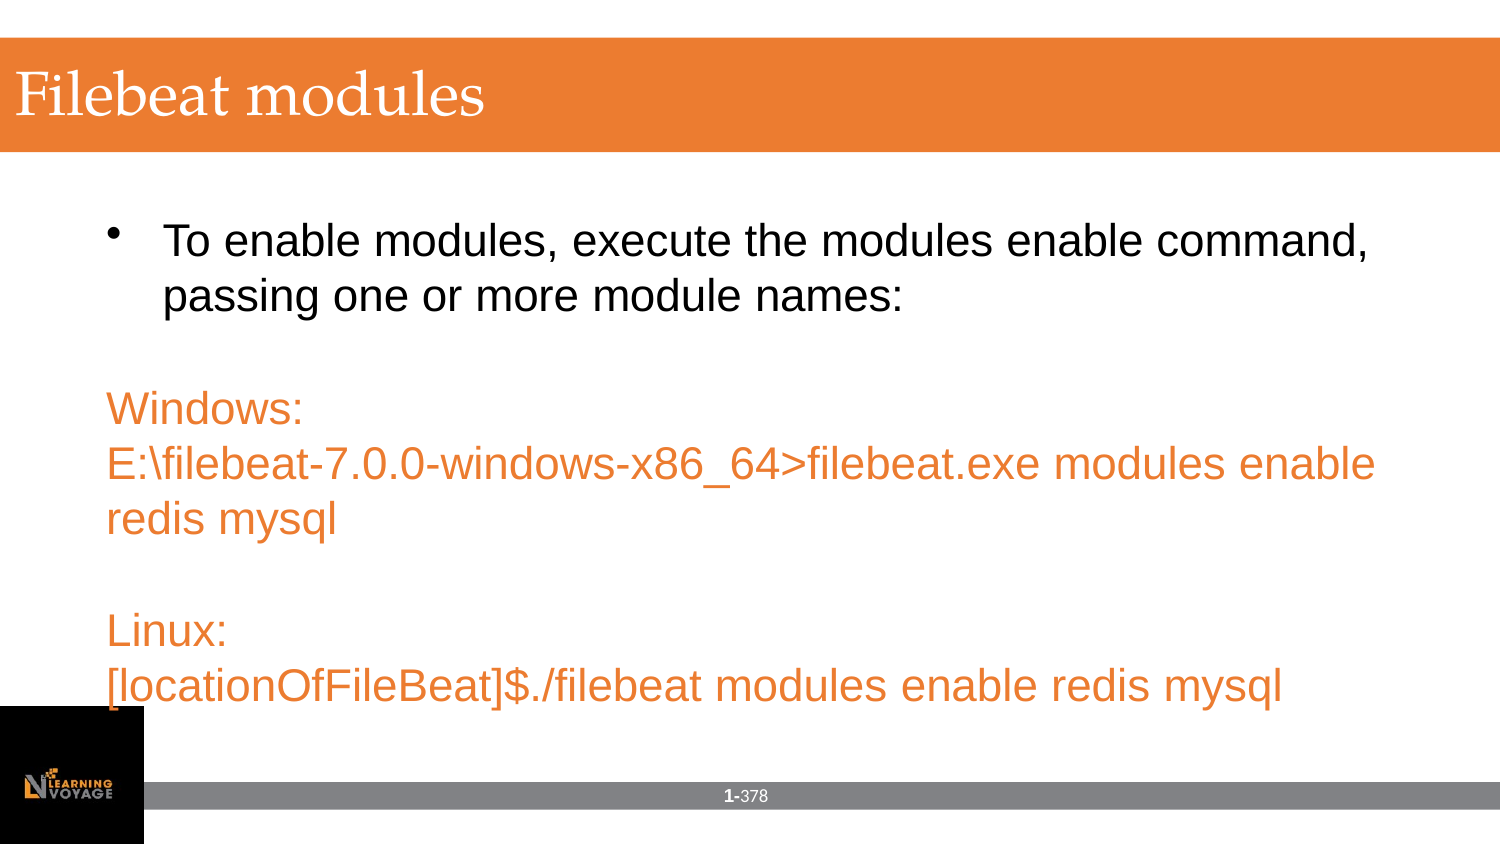

# Filebeat modules
To enable modules, execute the modules enable command,
passing one or more module names:

Windows:
E:\filebeat-7.0.0-windows-x86_64>filebeat.exe modules enable
redis mysql

Linux:
[locationOfFileBeat]$./filebeat modules enable redis mysql
1-378